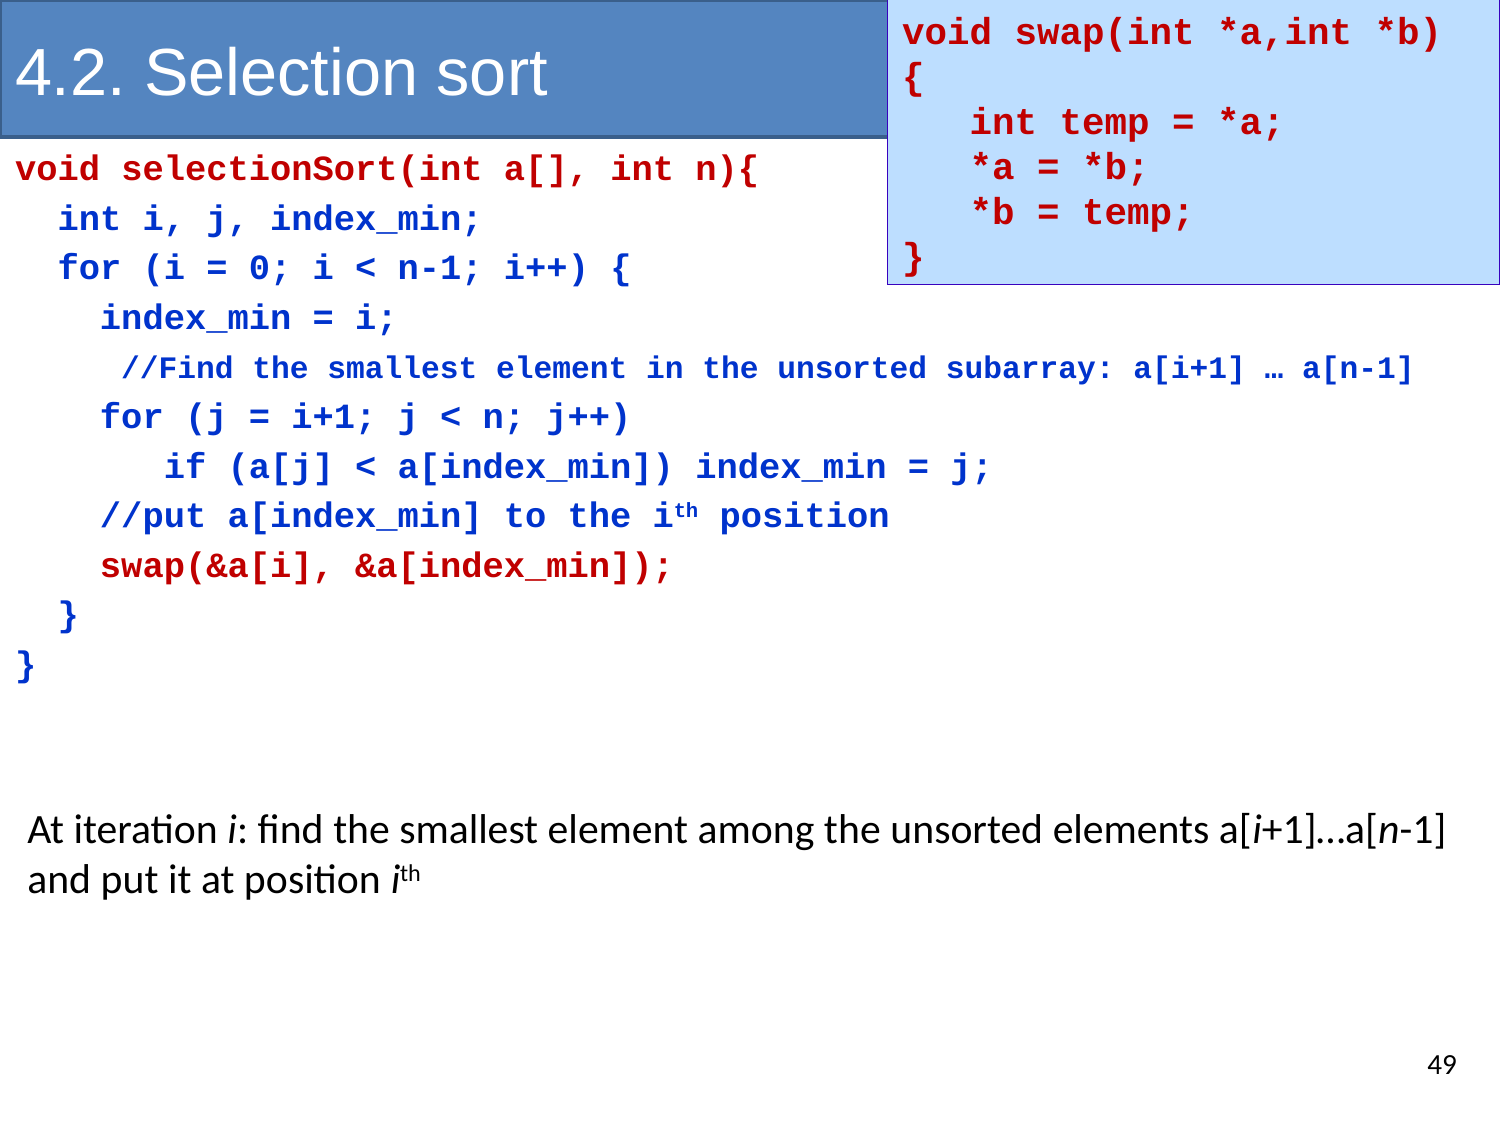

# 4.2. Selection sort
void swap(int *a,int *b)
{
   int temp = *a;
   *a = *b;
   *b = temp;
}
void selectionSort(int a[], int n){
  int i, j, index_min;
  for (i = 0; i < n-1; i++) {
    index_min = i;
     //Find the smallest element in the unsorted subarray: a[i+1] … a[n-1]
    for (j = i+1; j < n; j++)
       if (a[j] < a[index_min]) index_min = j;
    //put a[index_min] to the ith position
    swap(&a[i], &a[index_min]);
  }
}
At iteration i: find the smallest element among the unsorted elements a[i+1]…a[n-1] and put it at position ith
49